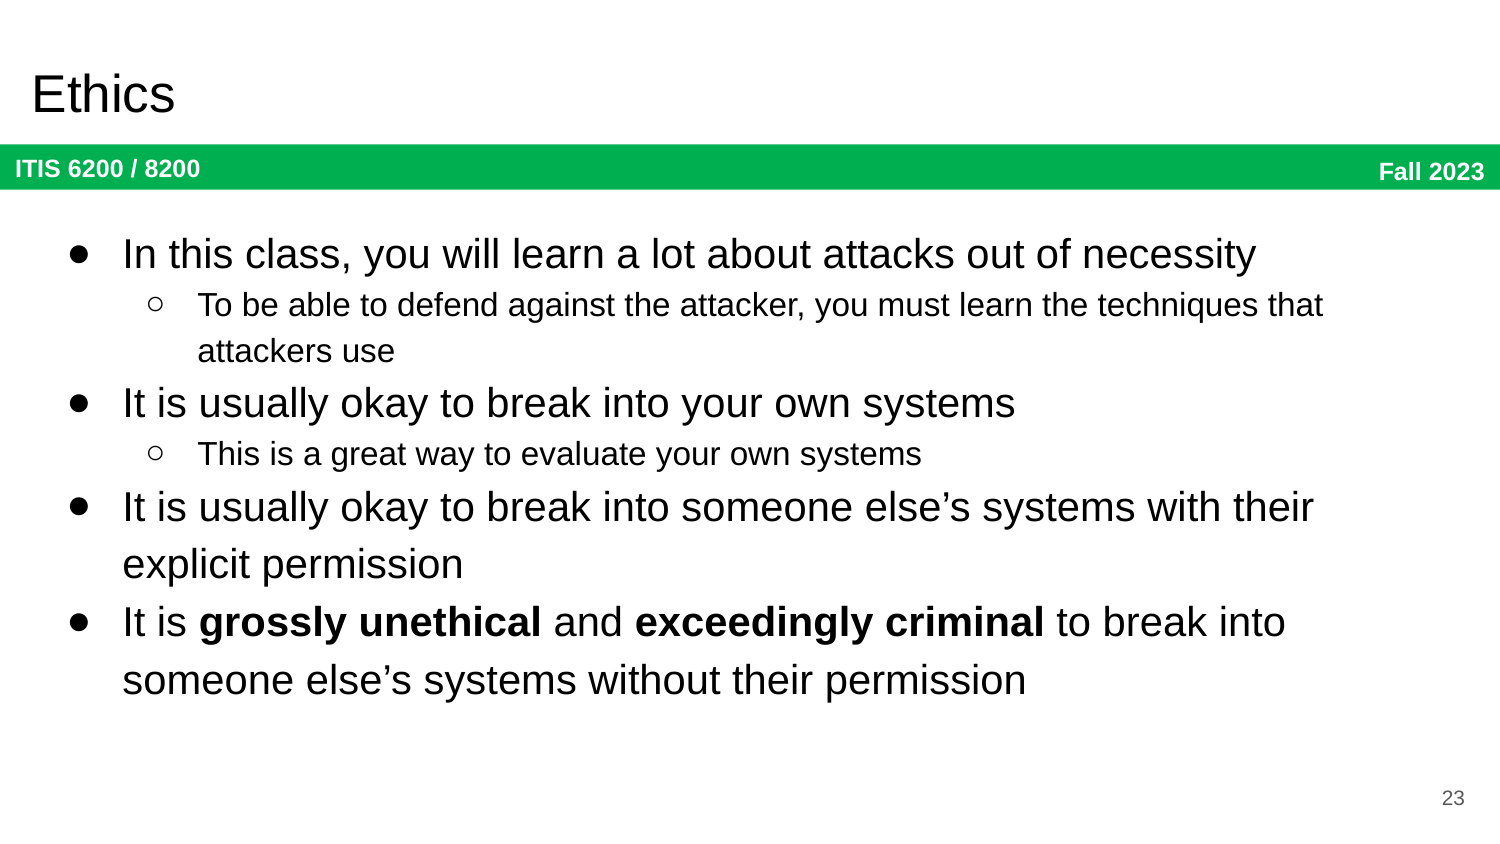

# Ethics
In this class, you will learn a lot about attacks out of necessity
To be able to defend against the attacker, you must learn the techniques that attackers use
It is usually okay to break into your own systems
This is a great way to evaluate your own systems
It is usually okay to break into someone else’s systems with their explicit permission
It is grossly unethical and exceedingly criminal to break into someone else’s systems without their permission
23